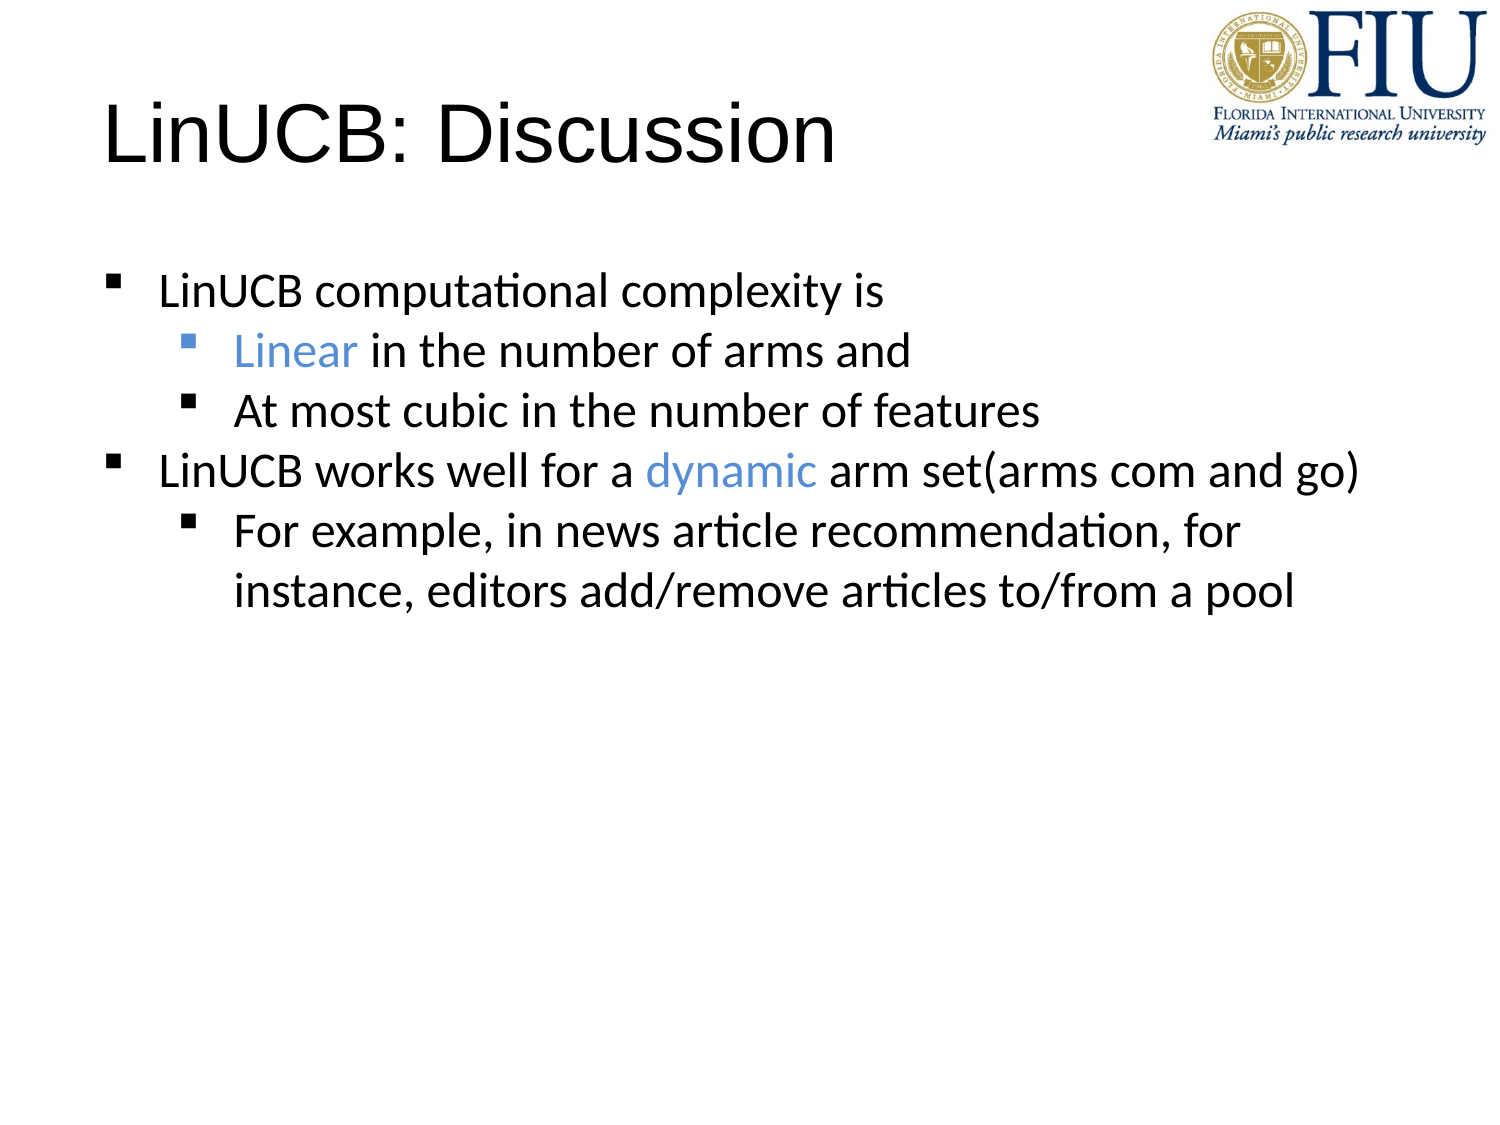

LinUCB: Discussion
LinUCB computational complexity is
Linear in the number of arms and
At most cubic in the number of features
LinUCB works well for a dynamic arm set(arms com and go)
For example, in news article recommendation, for instance, editors add/remove articles to/from a pool